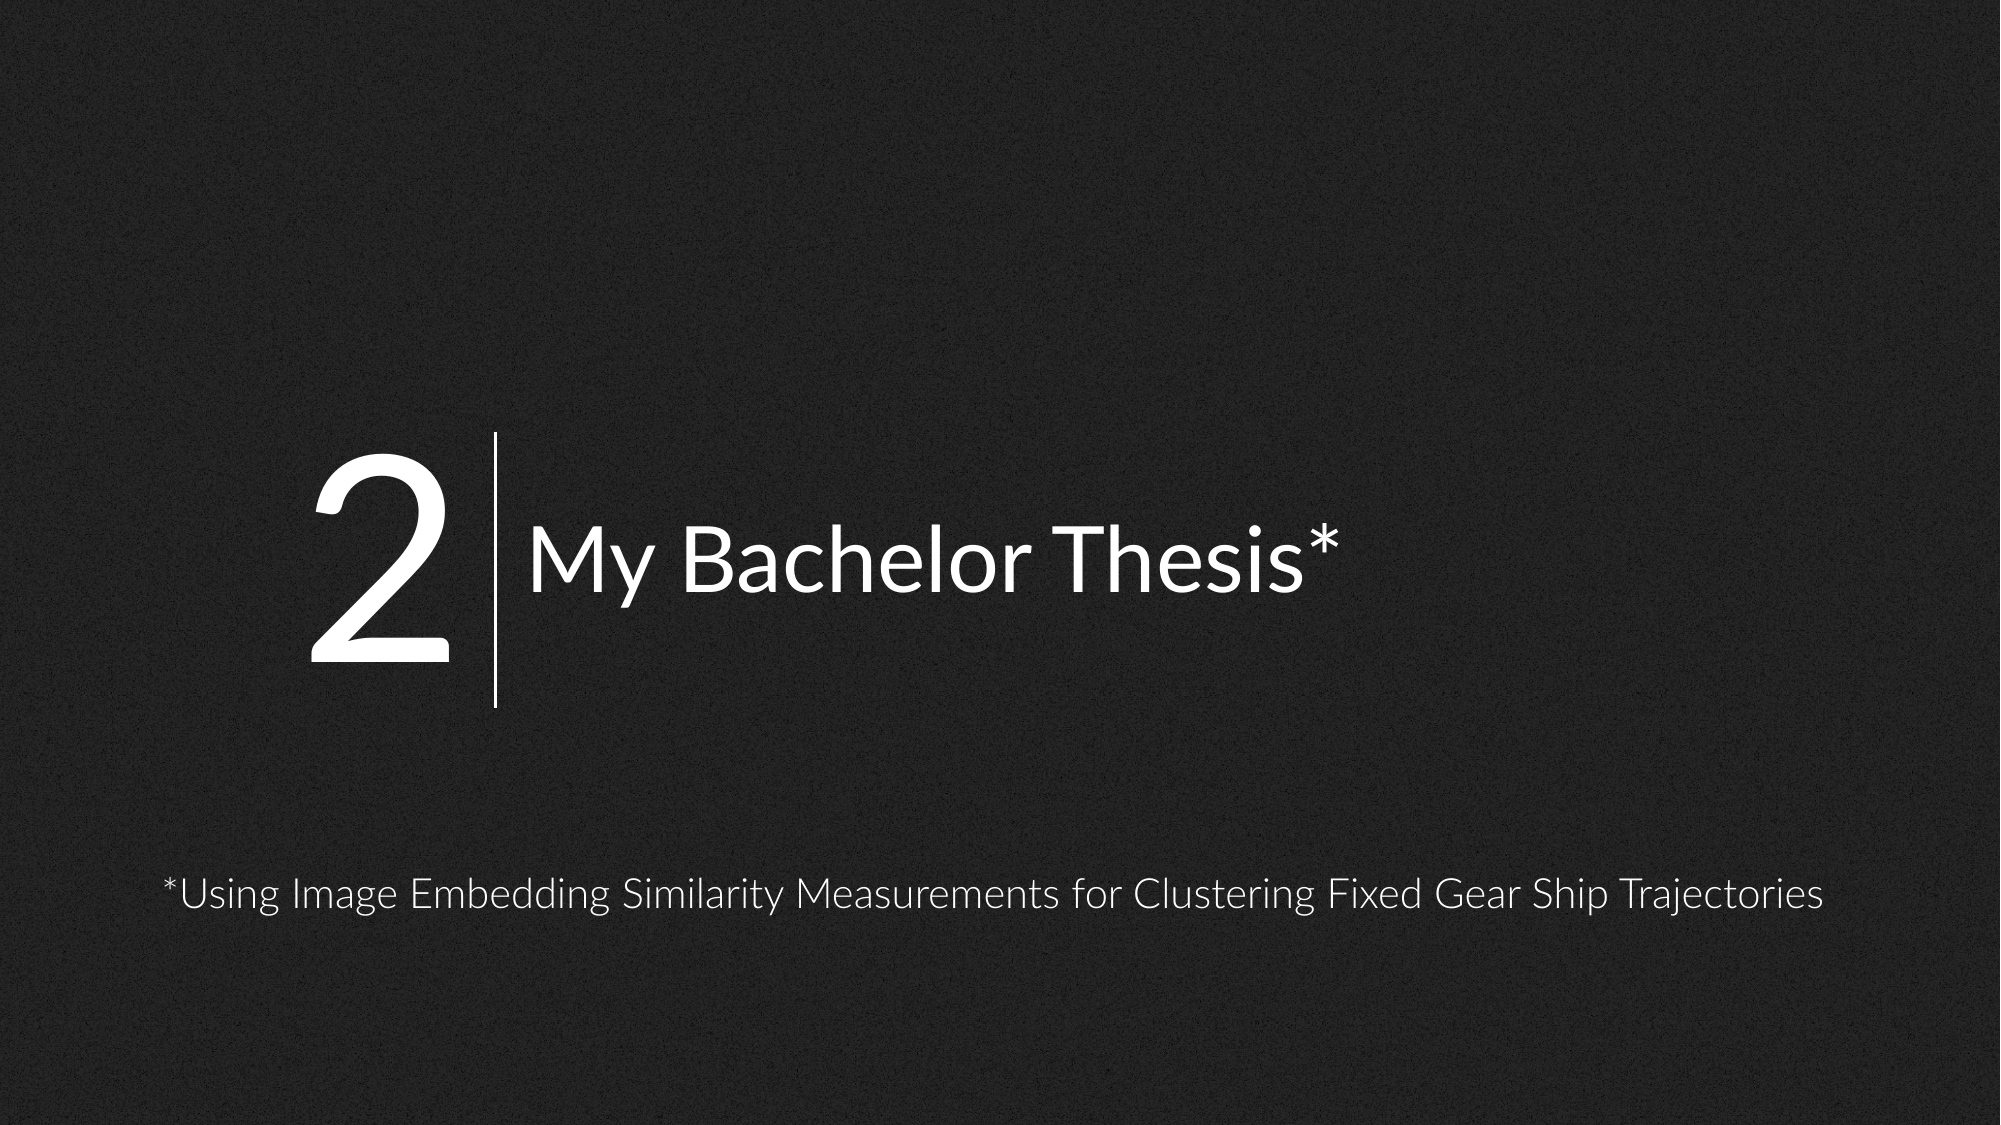

2
# My Bachelor Thesis*
*Using Image Embedding Similarity Measurements for Clustering Fixed Gear Ship Trajectories